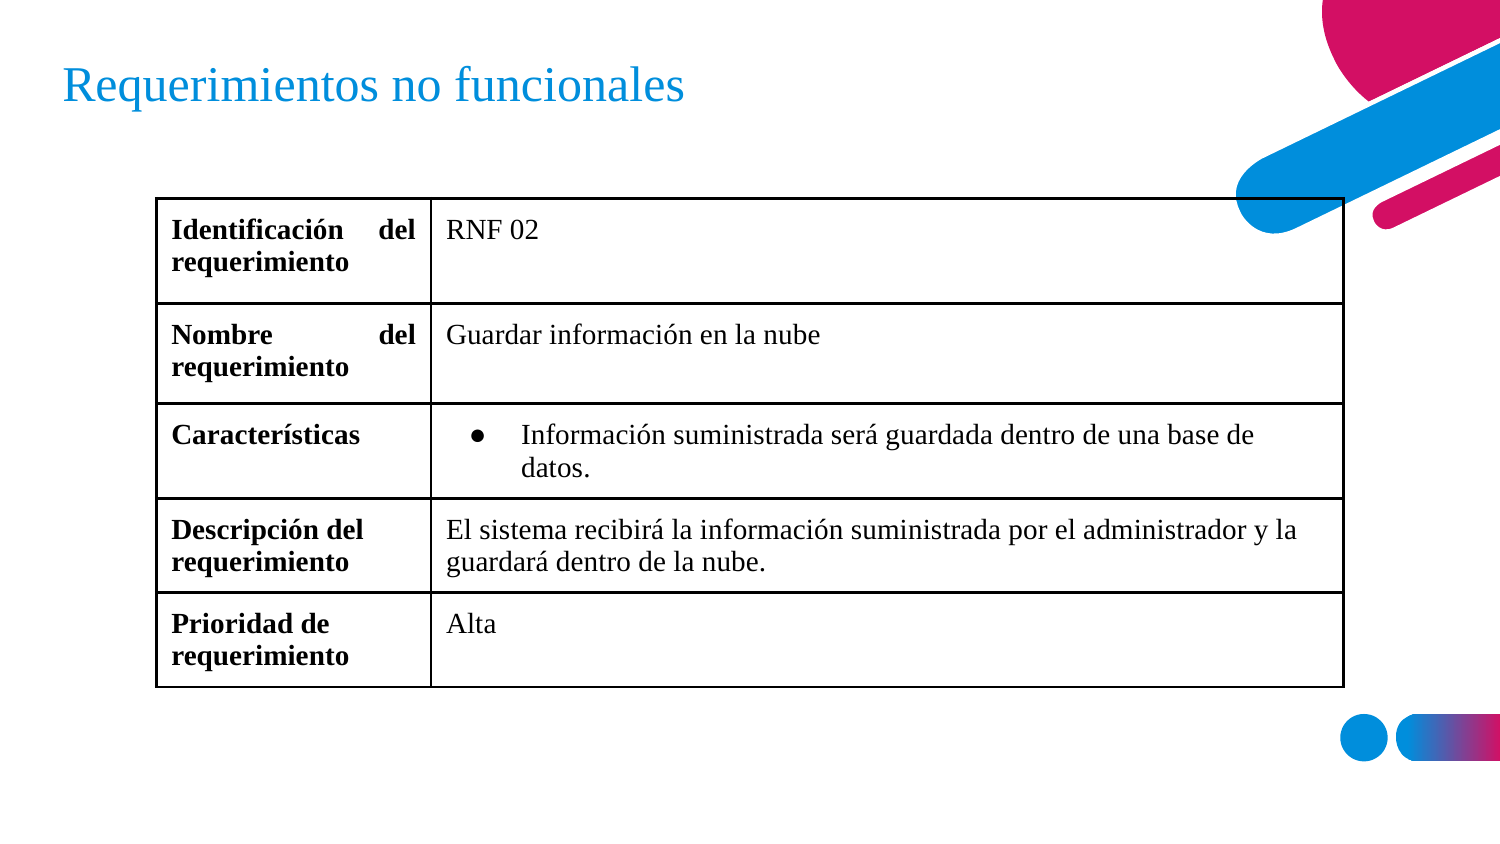

Requerimientos no funcionales
| Identificación del requerimiento | RNF 02 |
| --- | --- |
| Nombre del requerimiento | Guardar información en la nube |
| Características | Información suministrada será guardada dentro de una base de datos. |
| Descripción del requerimiento | El sistema recibirá la información suministrada por el administrador y la guardará dentro de la nube. |
| Prioridad de requerimiento | Alta |